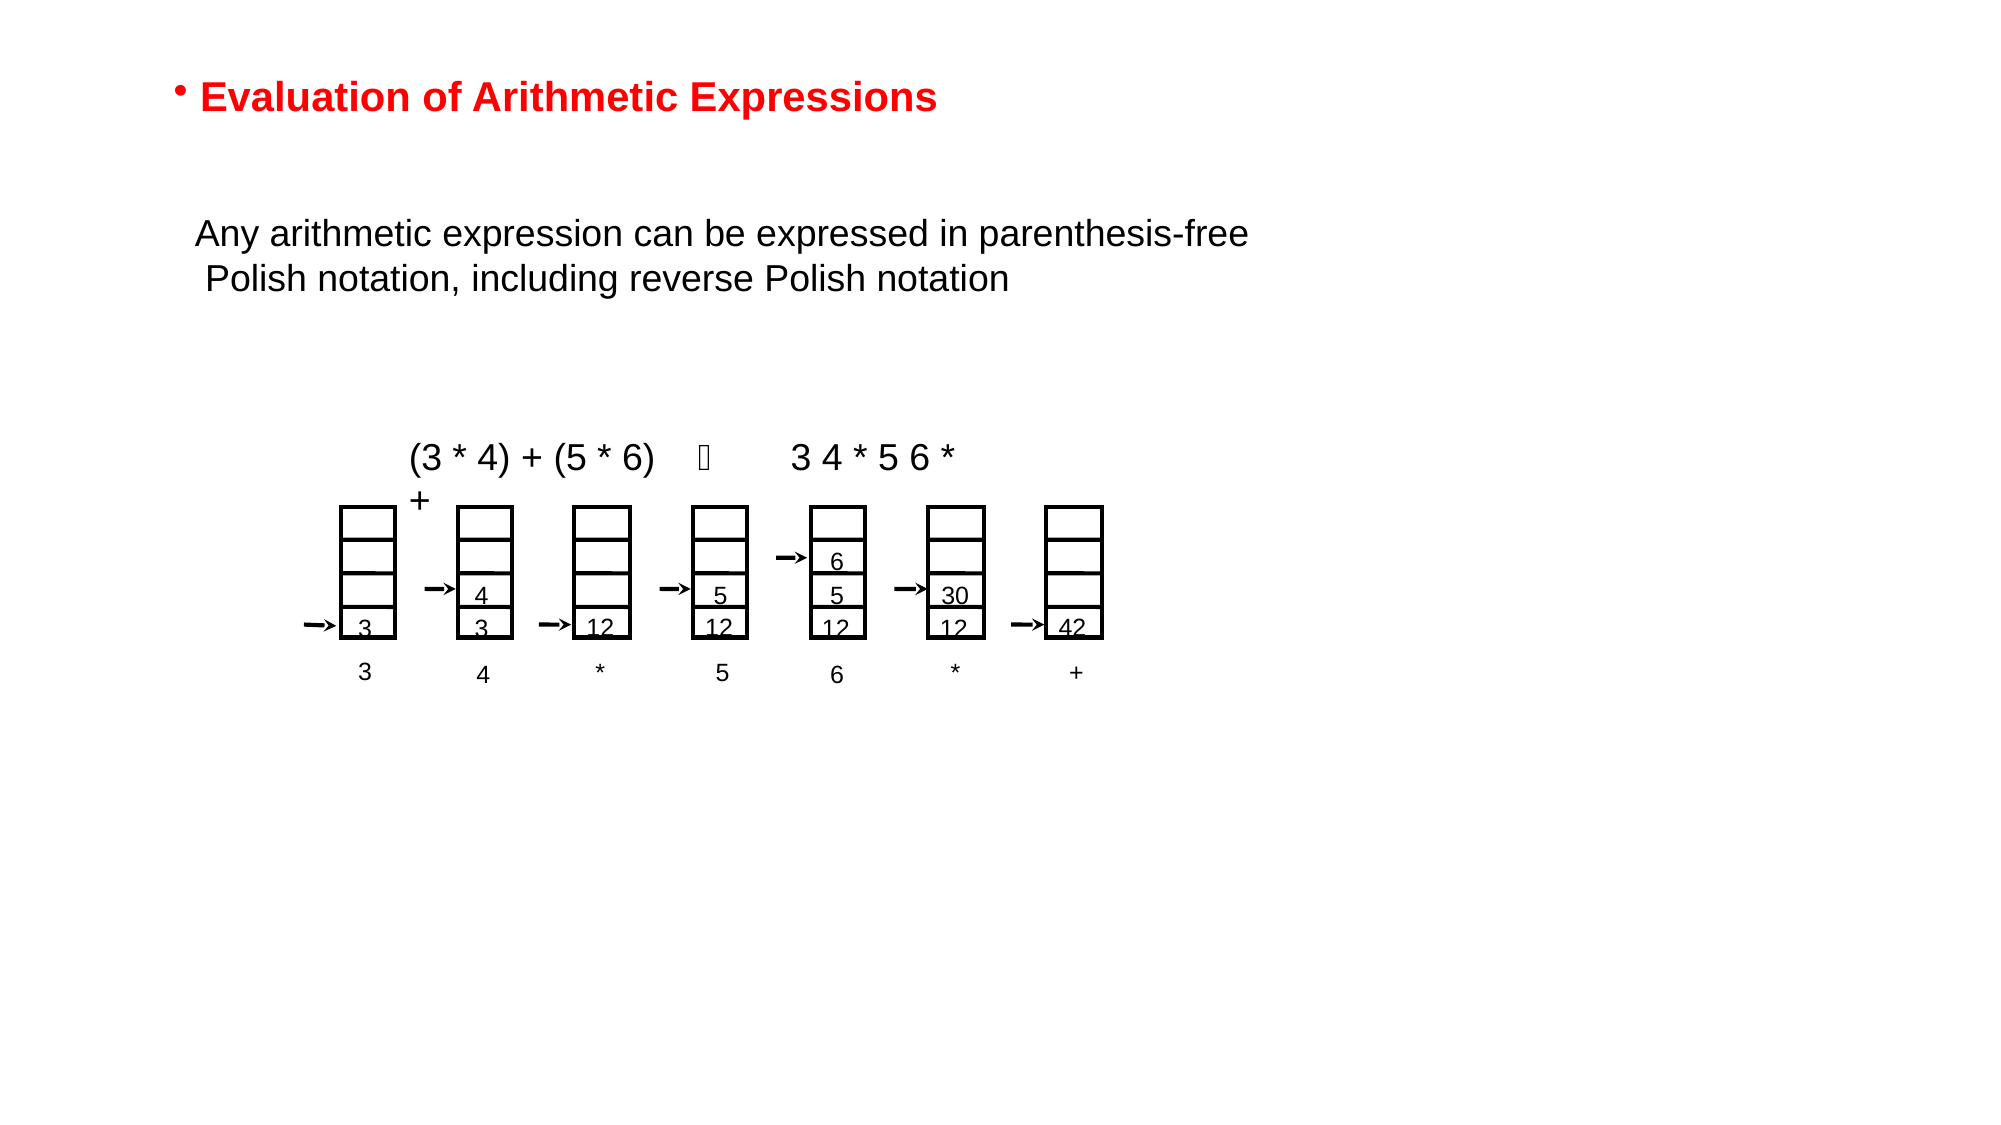

Evaluation of Arithmetic Expressions
  Any arithmetic expression can be expressed in parenthesis-free
   Polish notation, including reverse Polish notation

(3 * 4) + (5 * 6)    ⇒      3 4 * 5 6 * +

6

4
5
5
30

12
12
42
3
3
12
12

3
*
5
*
+
4
6